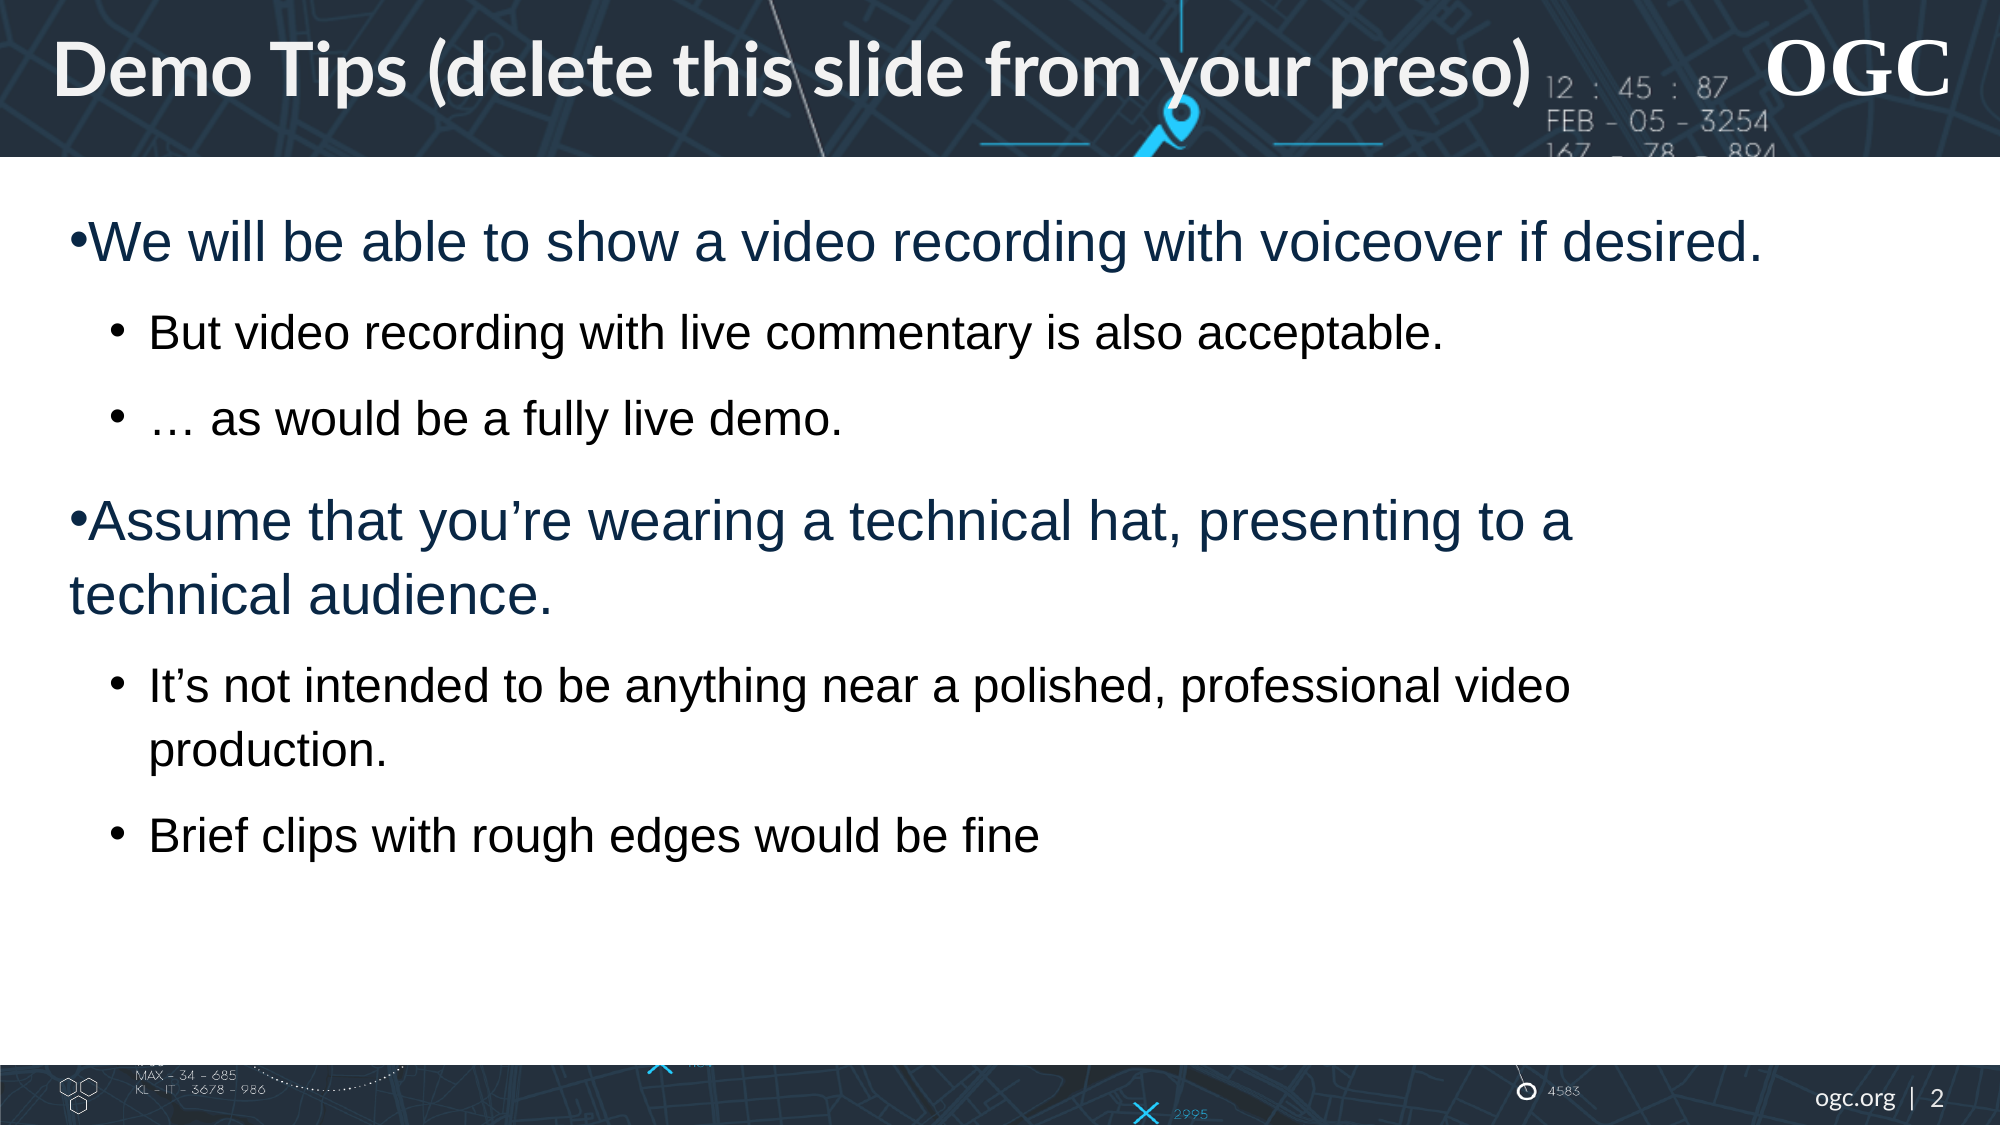

# Demo Tips (delete this slide from your preso)
We will be able to show a video recording with voiceover if desired.
But video recording with live commentary is also acceptable.
… as would be a fully live demo.
Assume that you’re wearing a technical hat, presenting to a technical audience.
It’s not intended to be anything near a polished, professional video production.
Brief clips with rough edges would be fine
2